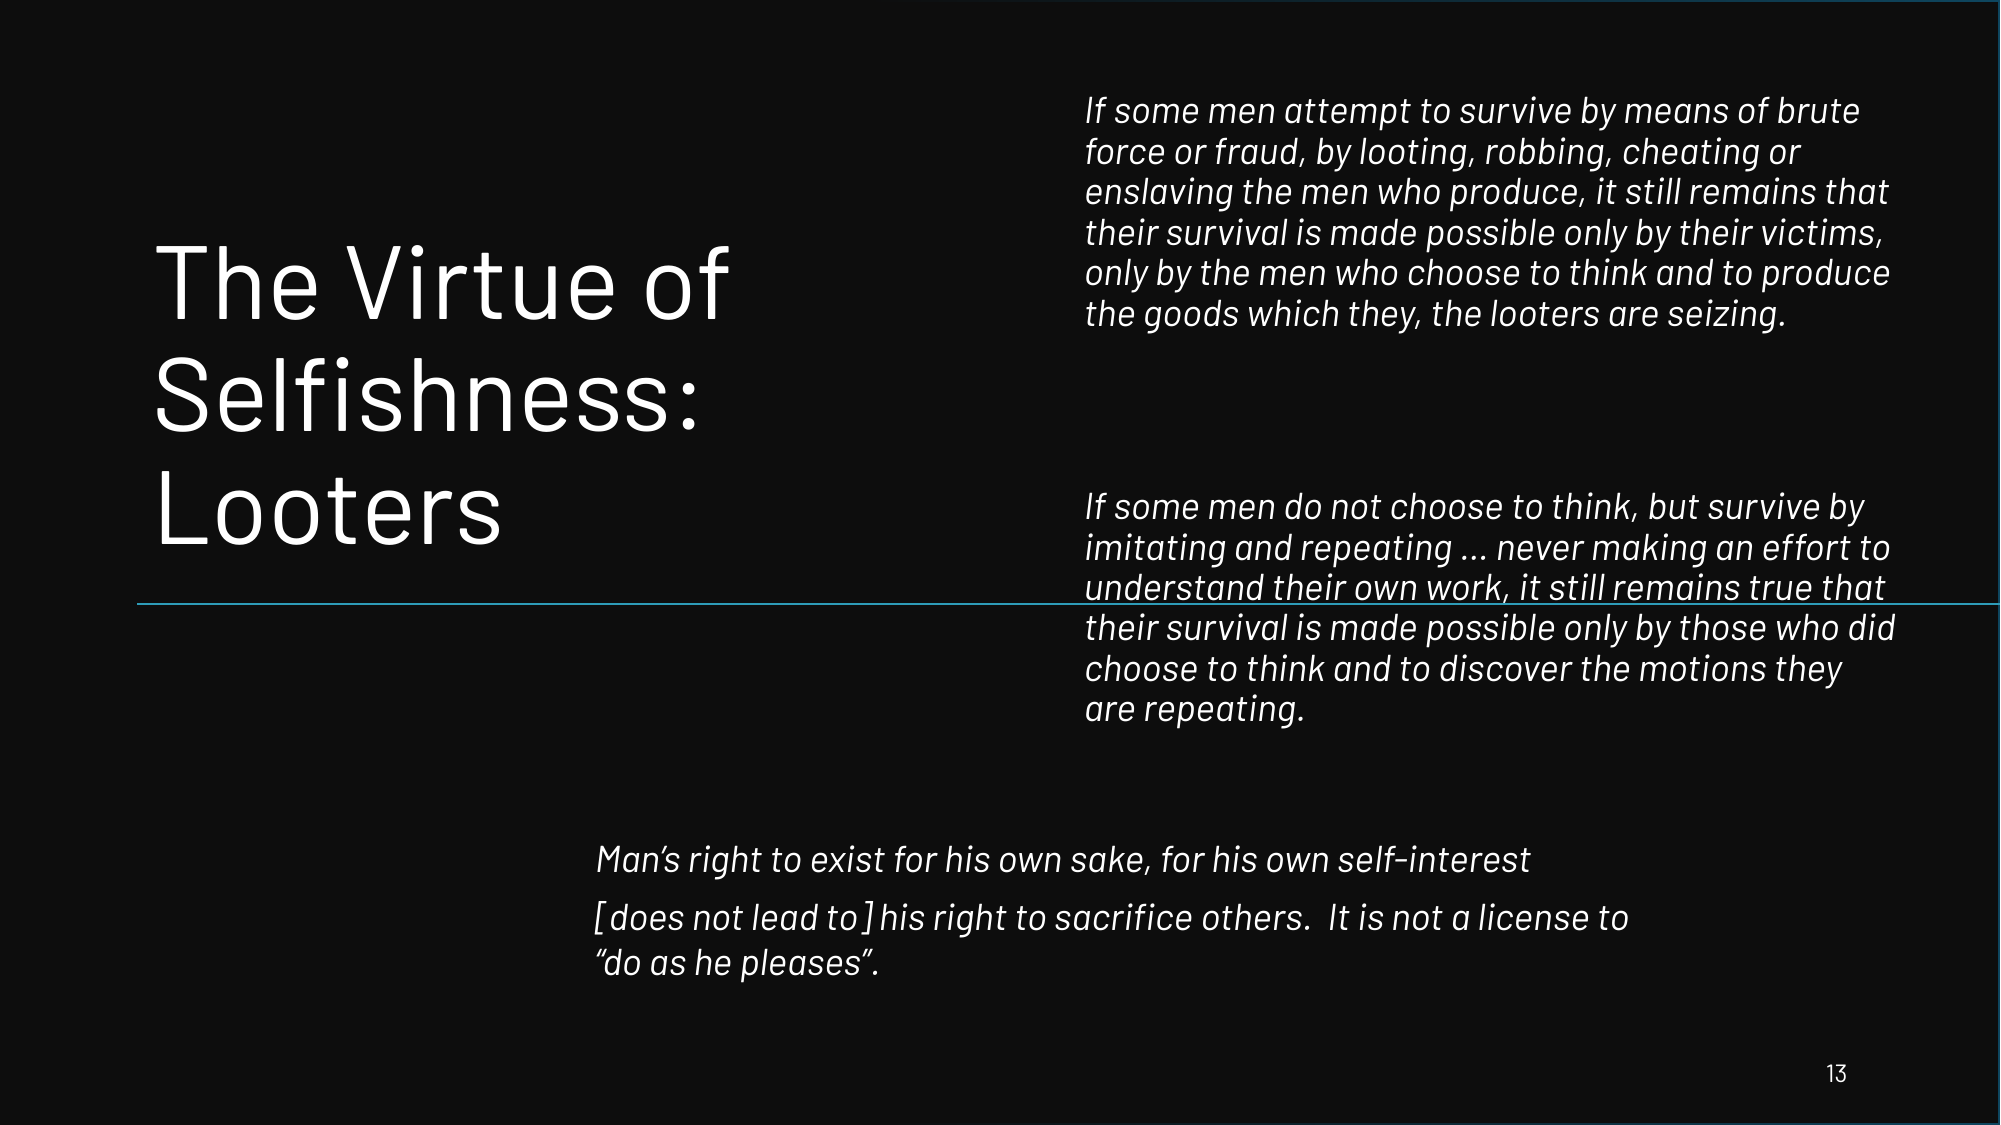

If some men attempt to survive by means of brute force or fraud, by looting, robbing, cheating or enslaving the men who produce, it still remains that their survival is made possible only by their victims, only by the men who choose to think and to produce the goods which they, the looters are seizing.
# The Virtue of Selfishness: Looters
If some men do not choose to think, but survive by imitating and repeating … never making an effort to understand their own work, it still remains true that their survival is made possible only by those who did choose to think and to discover the motions they are repeating.
Man’s right to exist for his own sake, for his own self-interest
[does not lead to] his right to sacrifice others.  It is not a license to
“do as he pleases”.
13